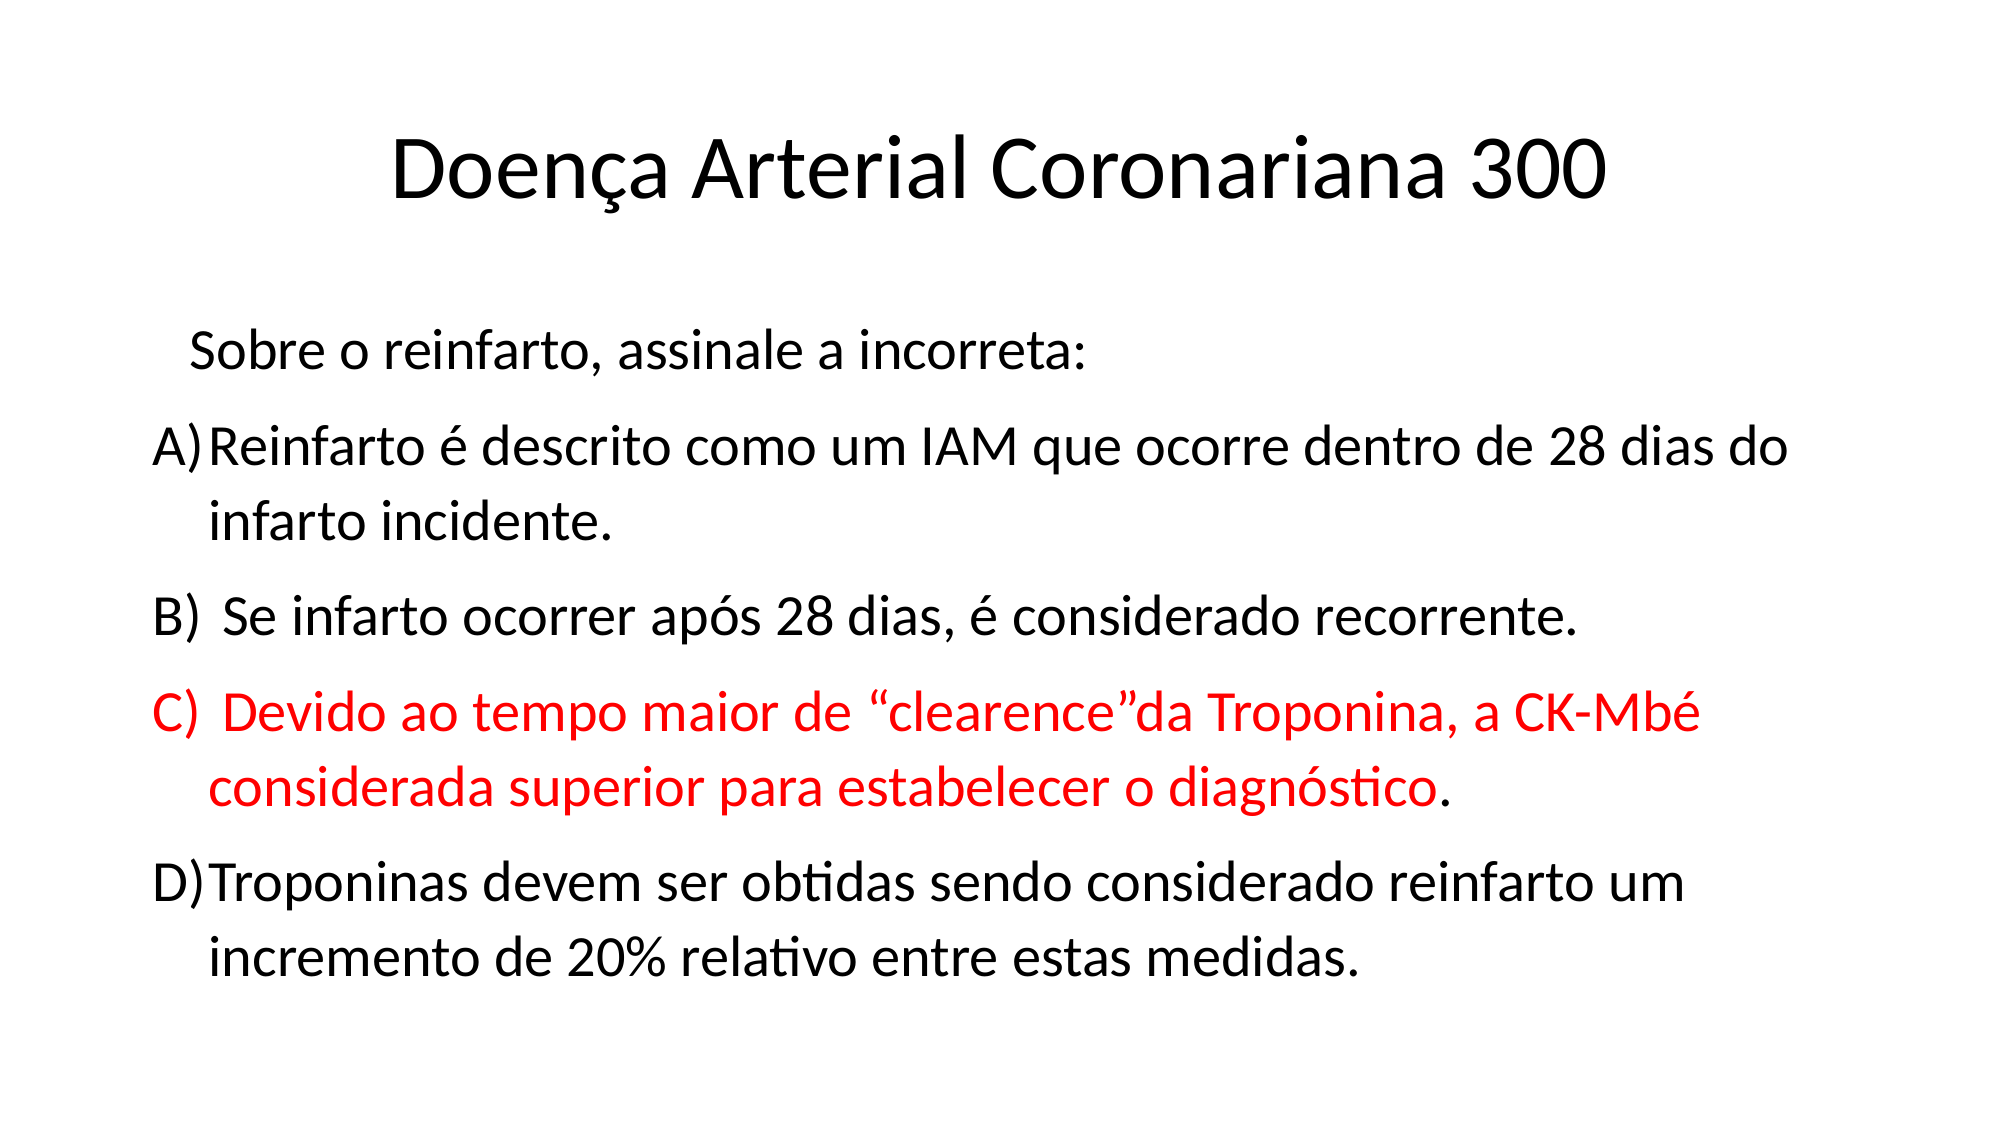

# Doença Arterial Coronariana 300
Sobre o reinfarto, assinale a incorreta:
Reinfarto é descrito como um IAM que ocorre dentro de 28 dias do infarto incidente.
 Se infarto ocorrer após 28 dias, é considerado recorrente.
 Devido ao tempo maior de “clearence”da Troponina, a CK-Mbé considerada superior para estabelecer o diagnóstico.
Troponinas devem ser obtidas sendo considerado reinfarto um incremento de 20% relativo entre estas medidas.